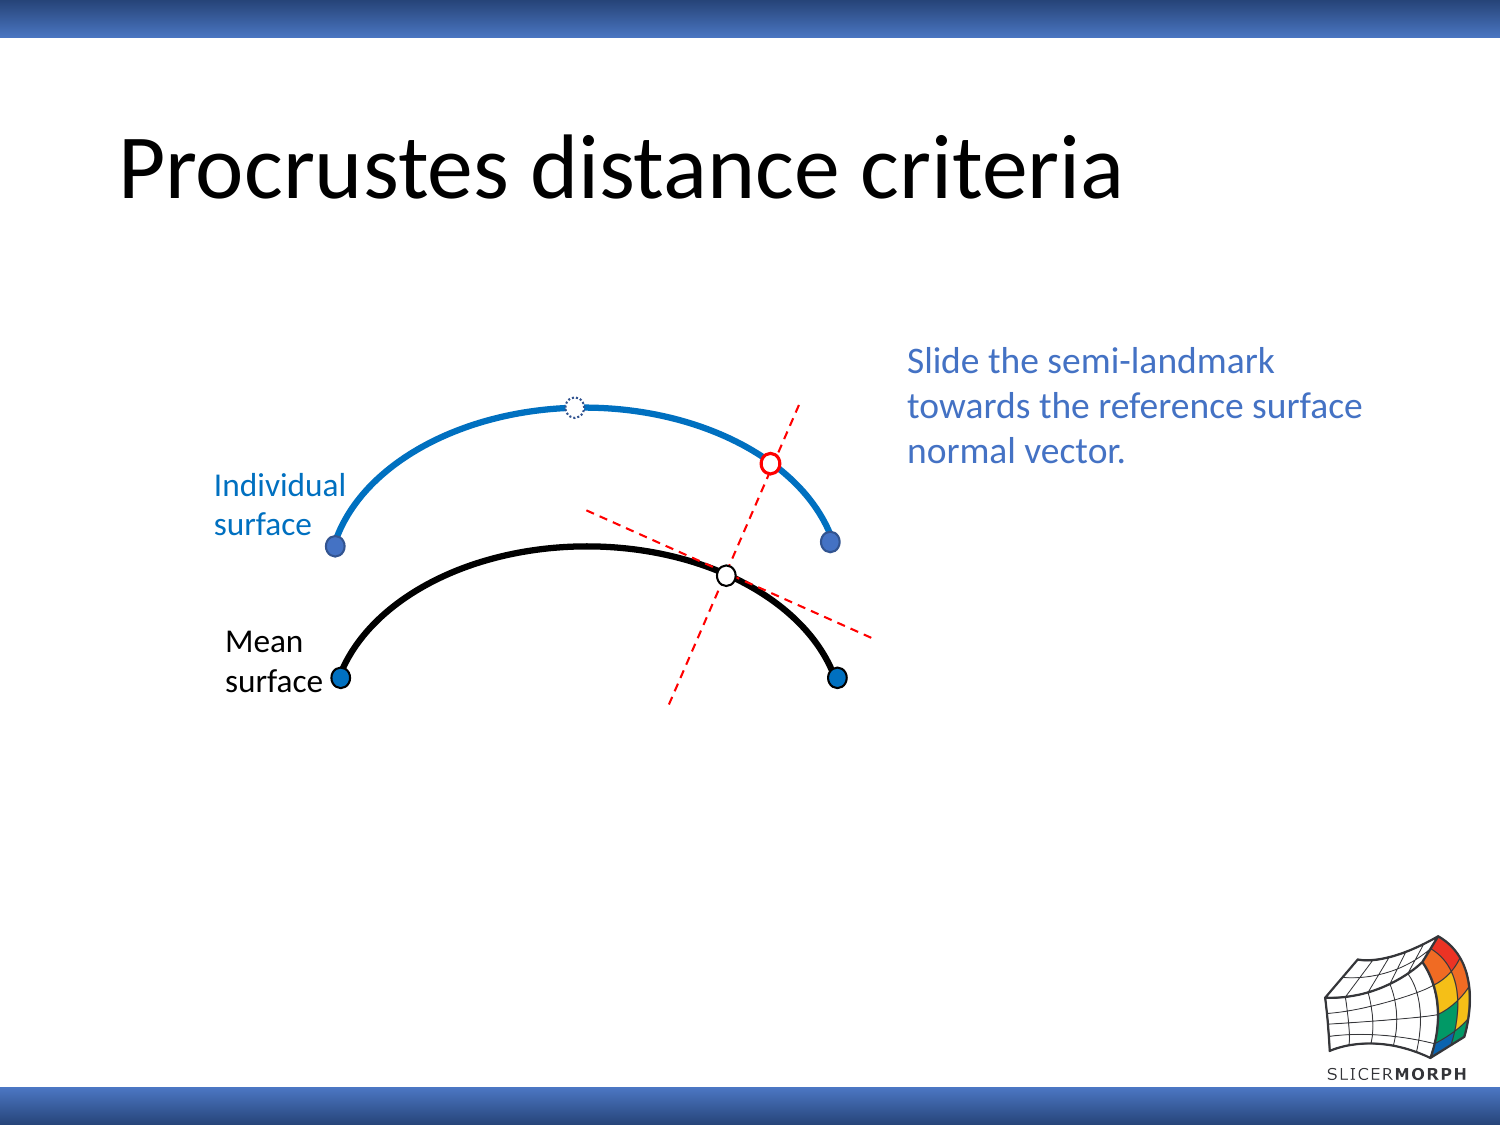

# Procrustes distance criteria
Slide the semi-landmark towards the reference surface normal vector.

Individual surface

Mean surface